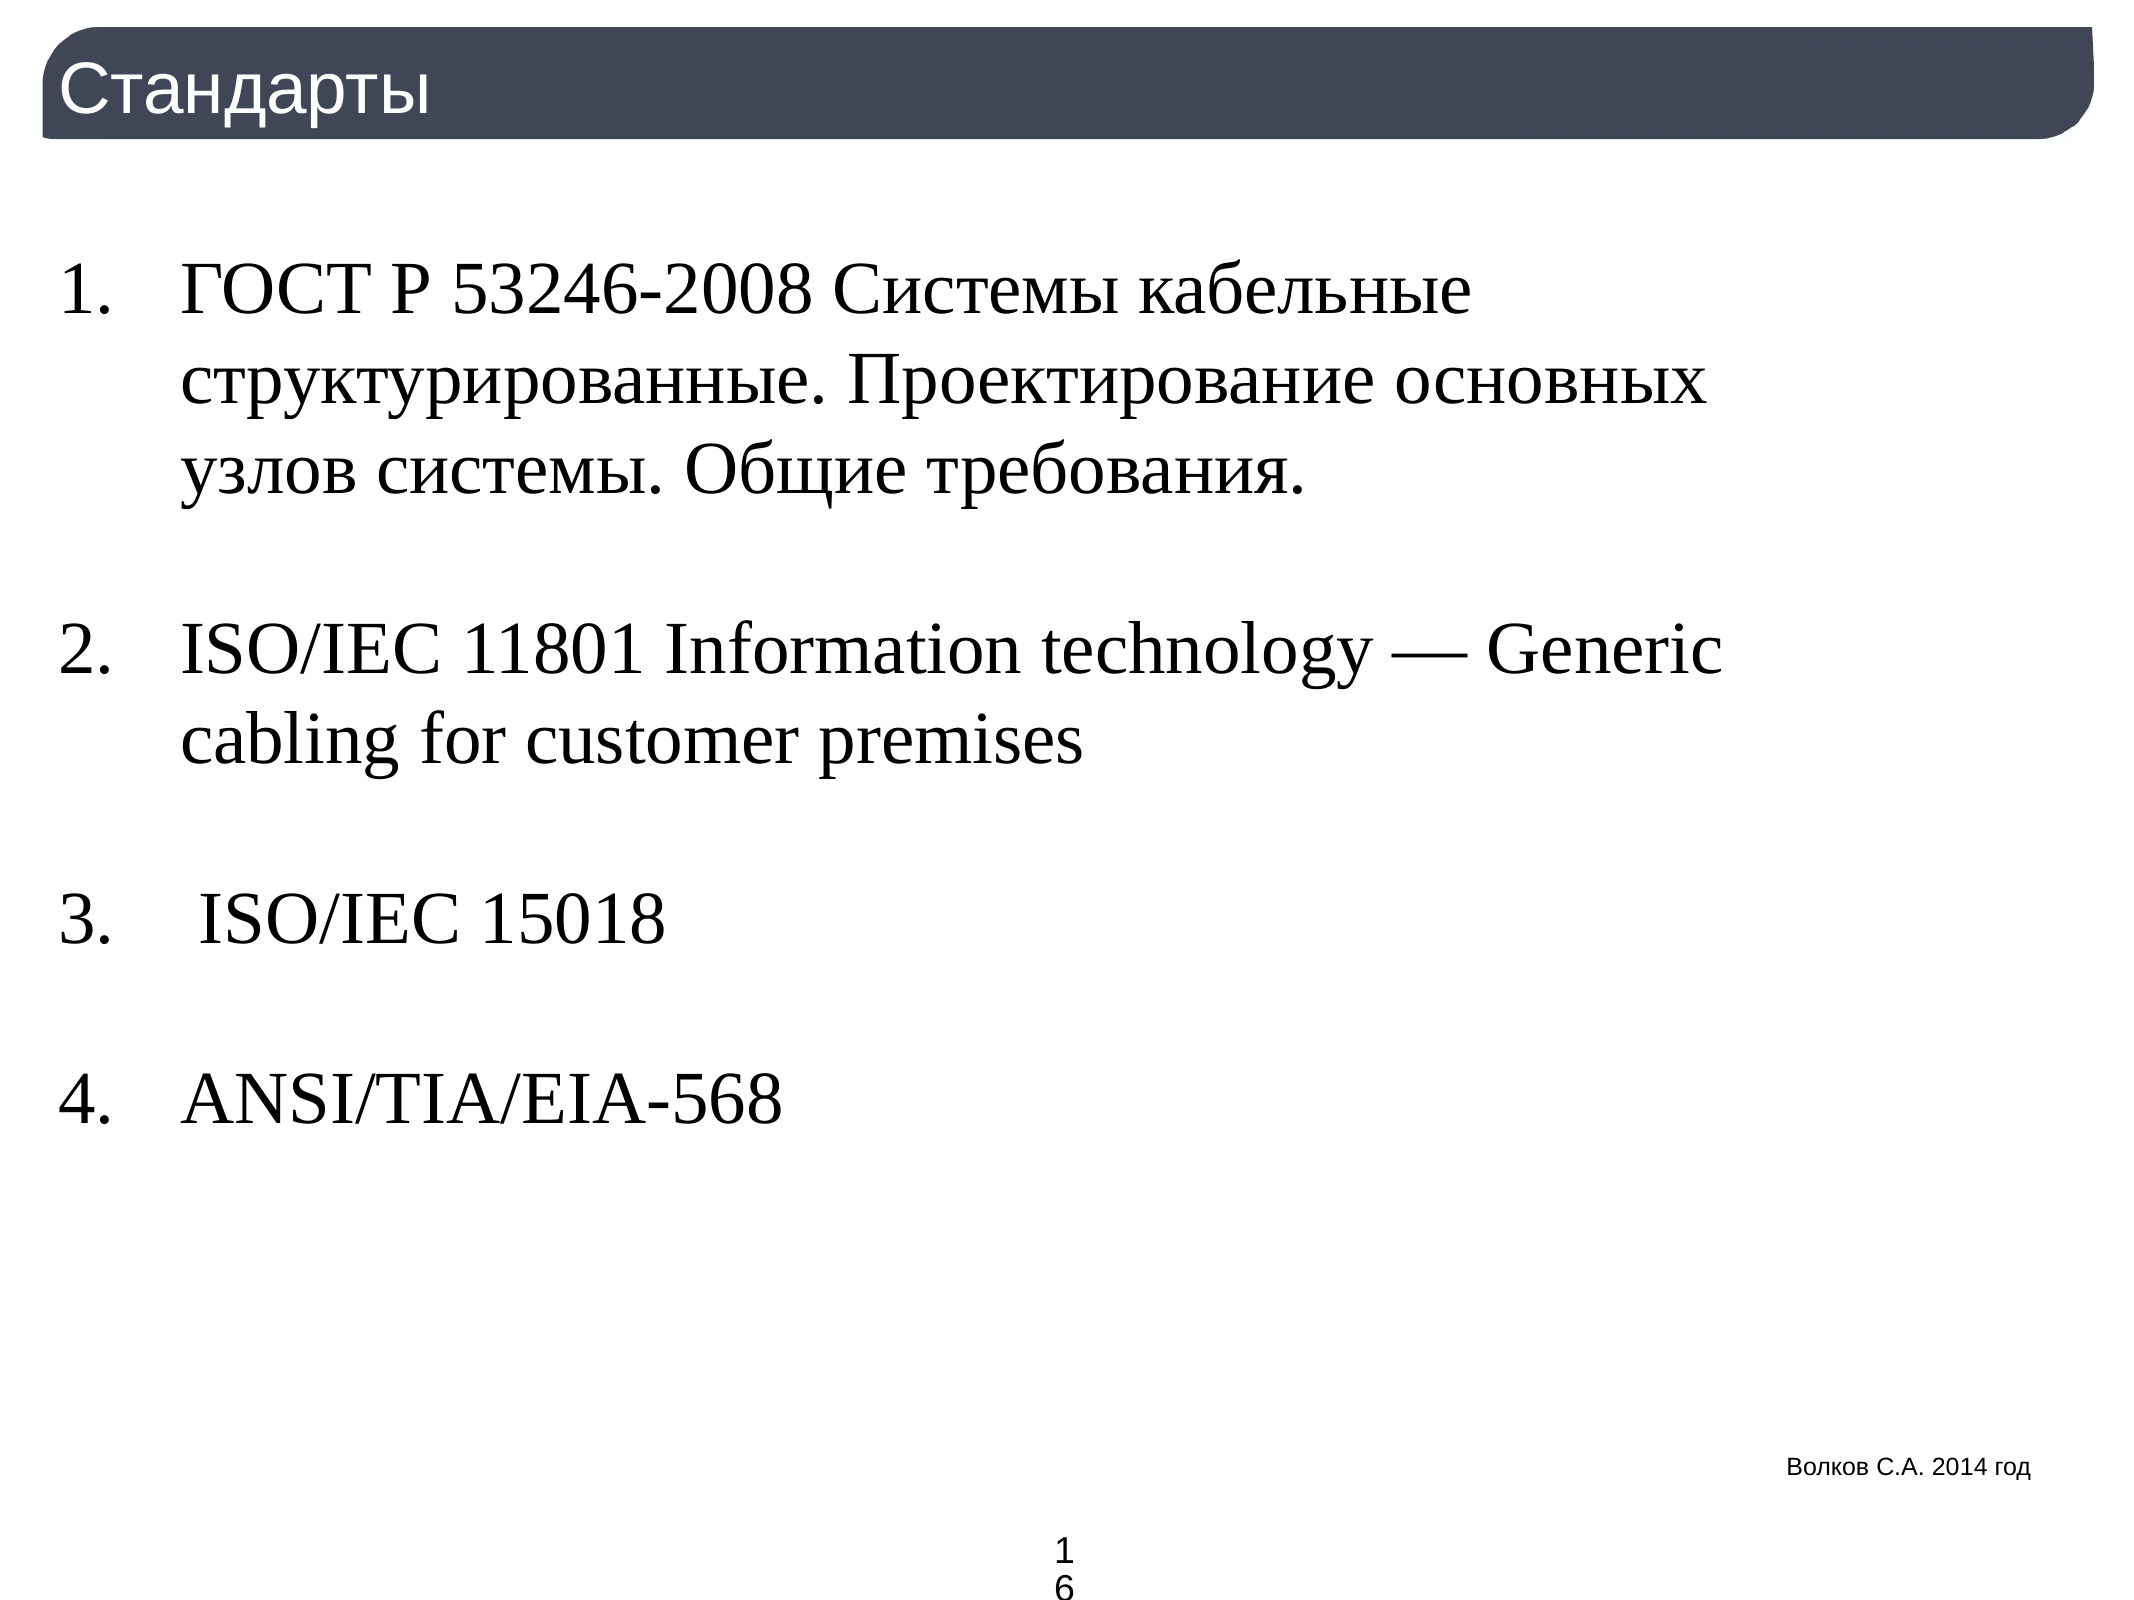

Стандарты
ГОСТ Р 53246-2008 Системы кабельные структурированные. Проектирование основных узлов системы. Общие требования.

ISO/IEC 11801 Information technology — Generic cabling for customer premises

 ISO/IEC 15018

ANSI/TIA/EIA-568
Волков С.А. 2014 год
16